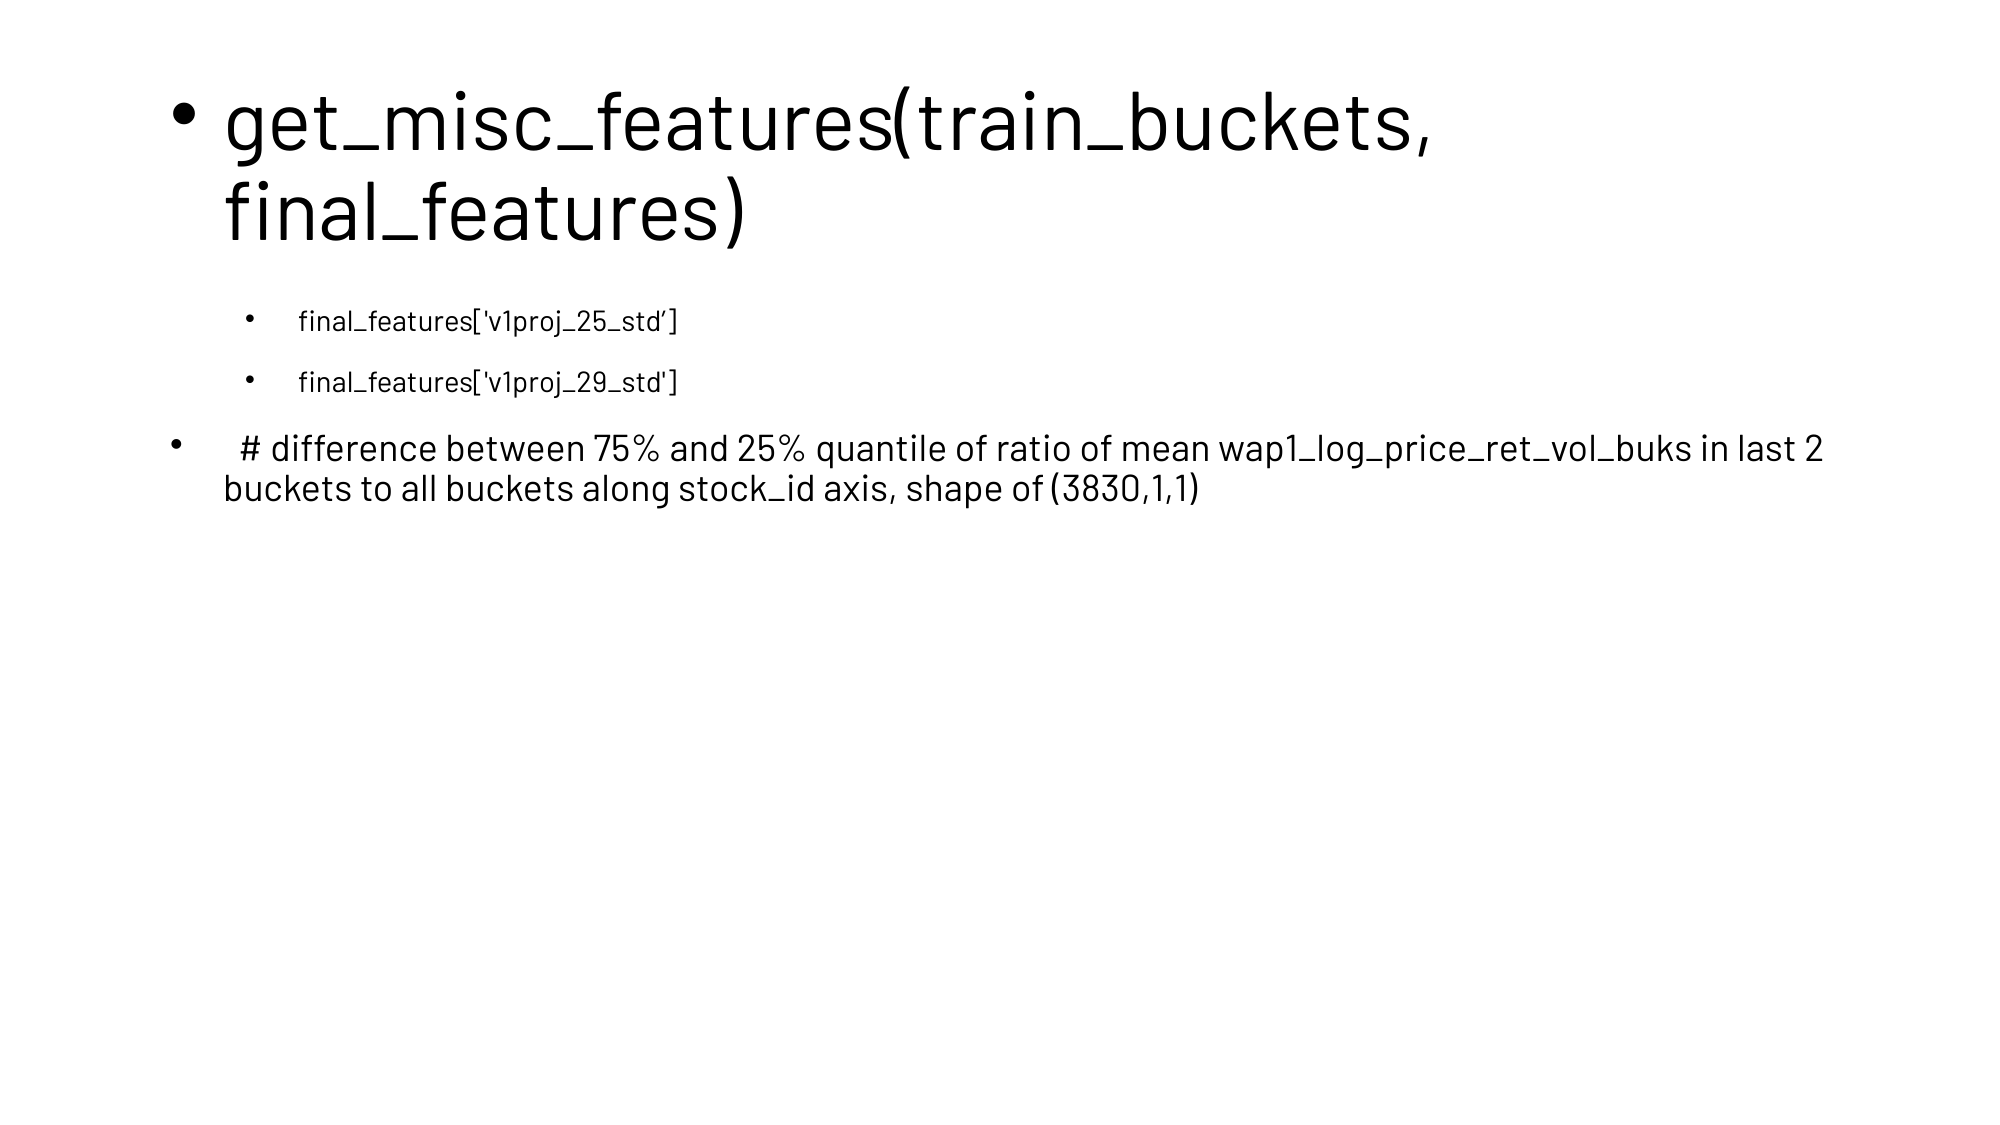

# get_misc_features(train_buckets, final_features)
final_features['v1proj_25_std’]
final_features['v1proj_29_std']
  # difference between 75% and 25% quantile of ratio of mean wap1_log_price_ret_vol_buks in last 2 buckets to all buckets along stock_id axis, shape of (3830,1,1)